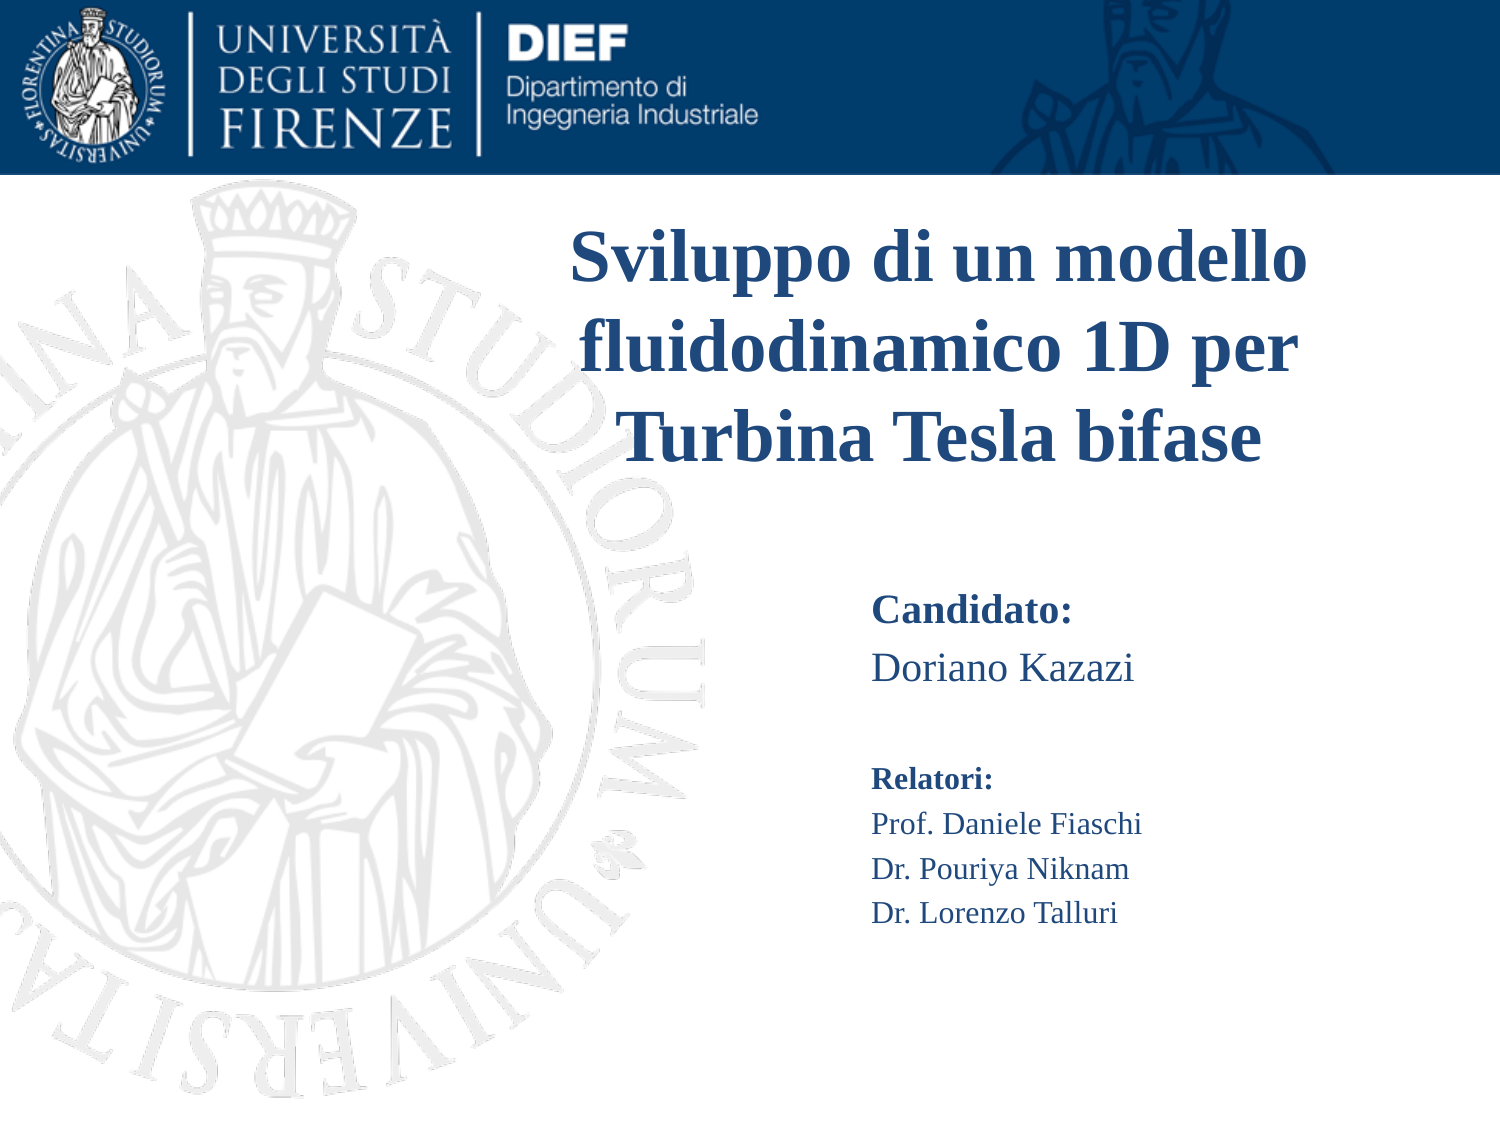

# Sviluppo di un modello fluidodinamico 1D per Turbina Tesla bifase
Candidato:
Doriano Kazazi
Relatori:
Prof. Daniele Fiaschi
Dr. Pouriya Niknam
Dr. Lorenzo Talluri